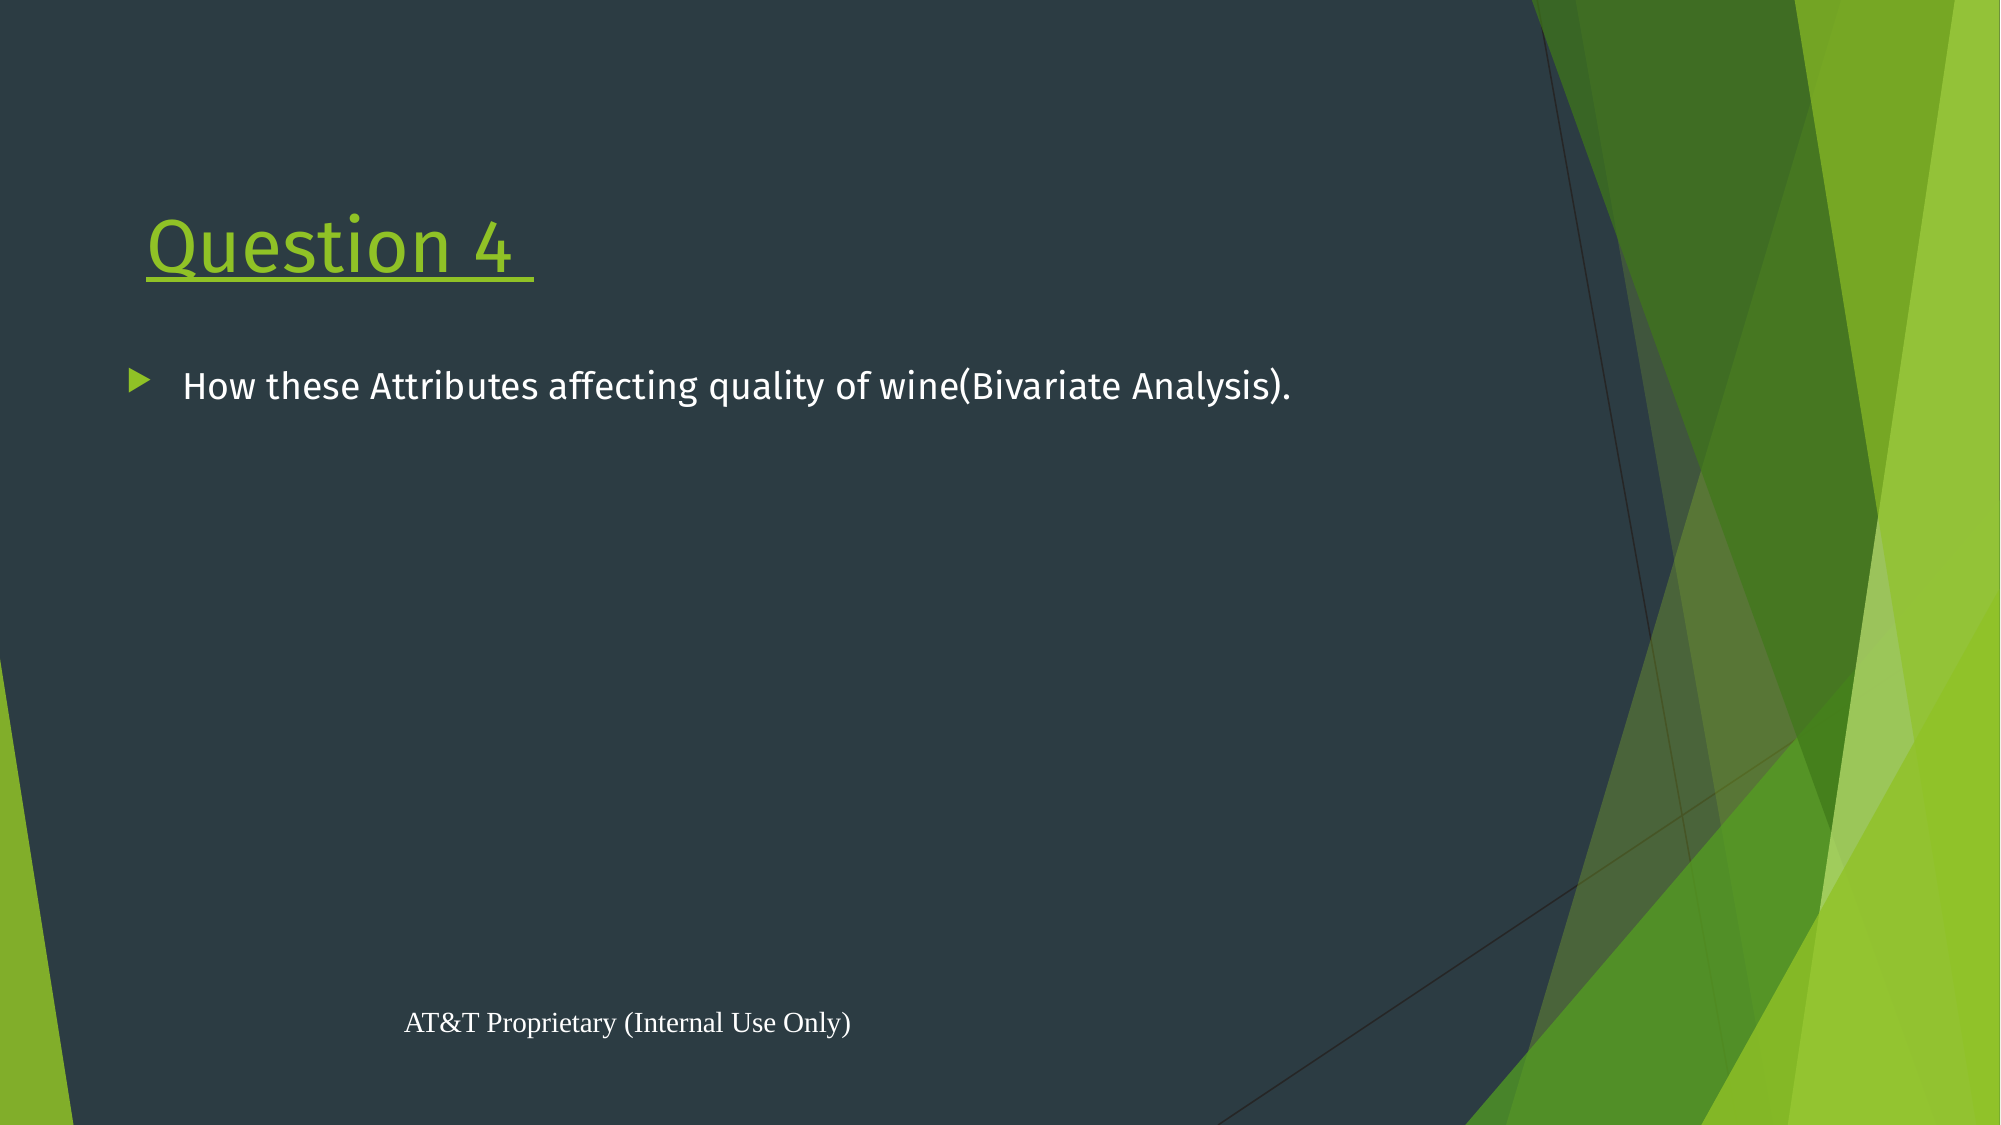

# Question 4
How these Attributes affecting quality of wine(Bivariate Analysis).
AT&T Proprietary (Internal Use Only)